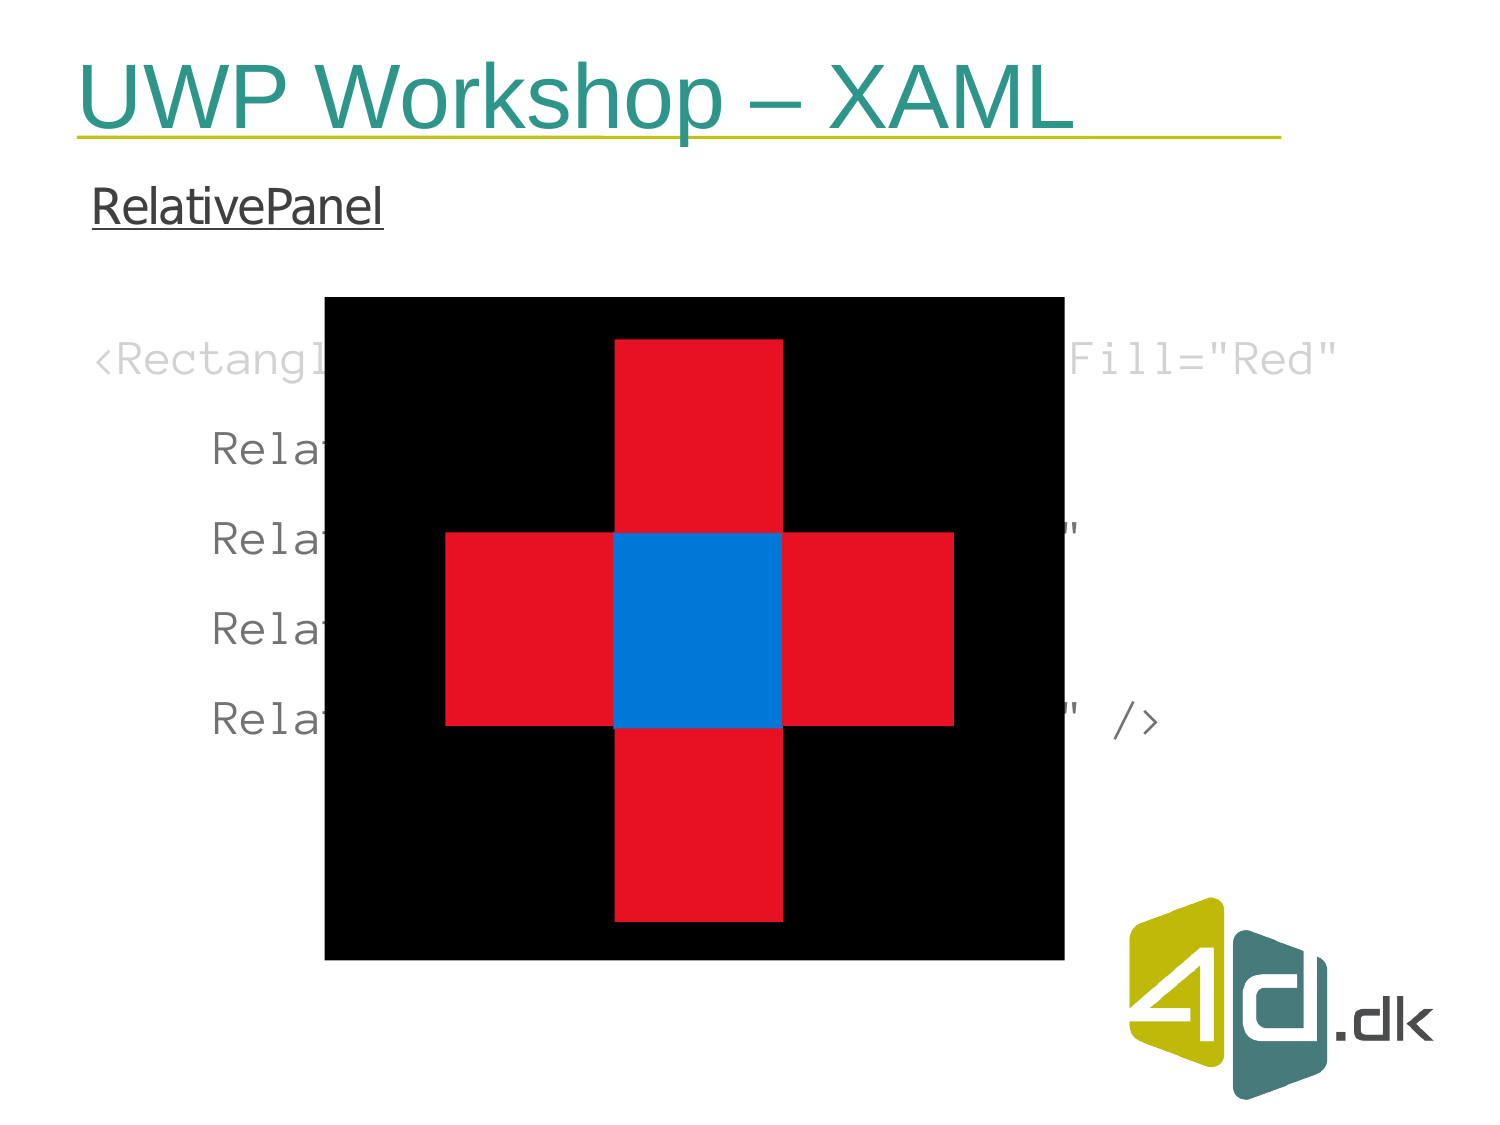

# UWP Workshop – XAML

RelativePanel

 <Rectangle Height="100" Width="100" Fill="Red"
	RelativePanel.Above="BlueRect"
	RelativePanel.RightOf="BlueRect"
	RelativePanel.Below="BlueRect"
	RelativePanel.RightOf="BlueRect" />